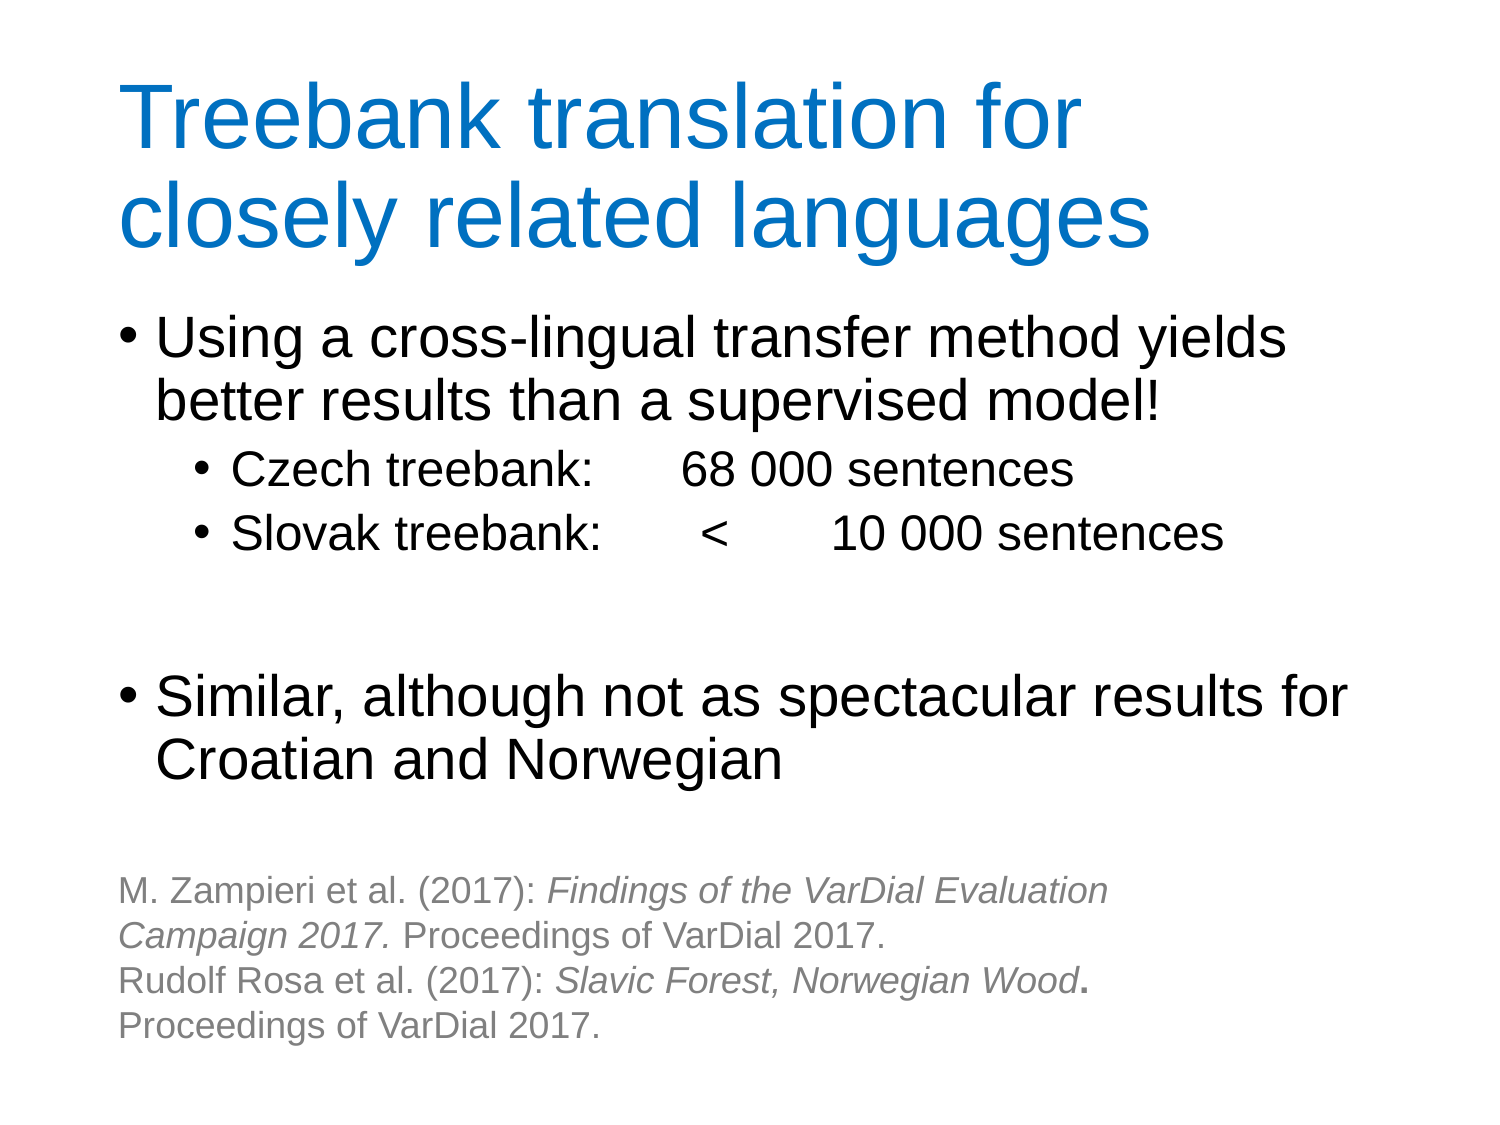

# Treebank translation for closely related languages
Using a cross-lingual transfer method yields better results than a supervised model!
Czech treebank:	68 000 sentences
Slovak treebank:       <	10 000 sentences

Similar, although not as spectacular results for Croatian and Norwegian
M. Zampieri et al. (2017): Findings of the VarDial Evaluation Campaign 2017. Proceedings of VarDial 2017.
Rudolf Rosa et al. (2017): Slavic Forest, Norwegian Wood. Proceedings of VarDial 2017.